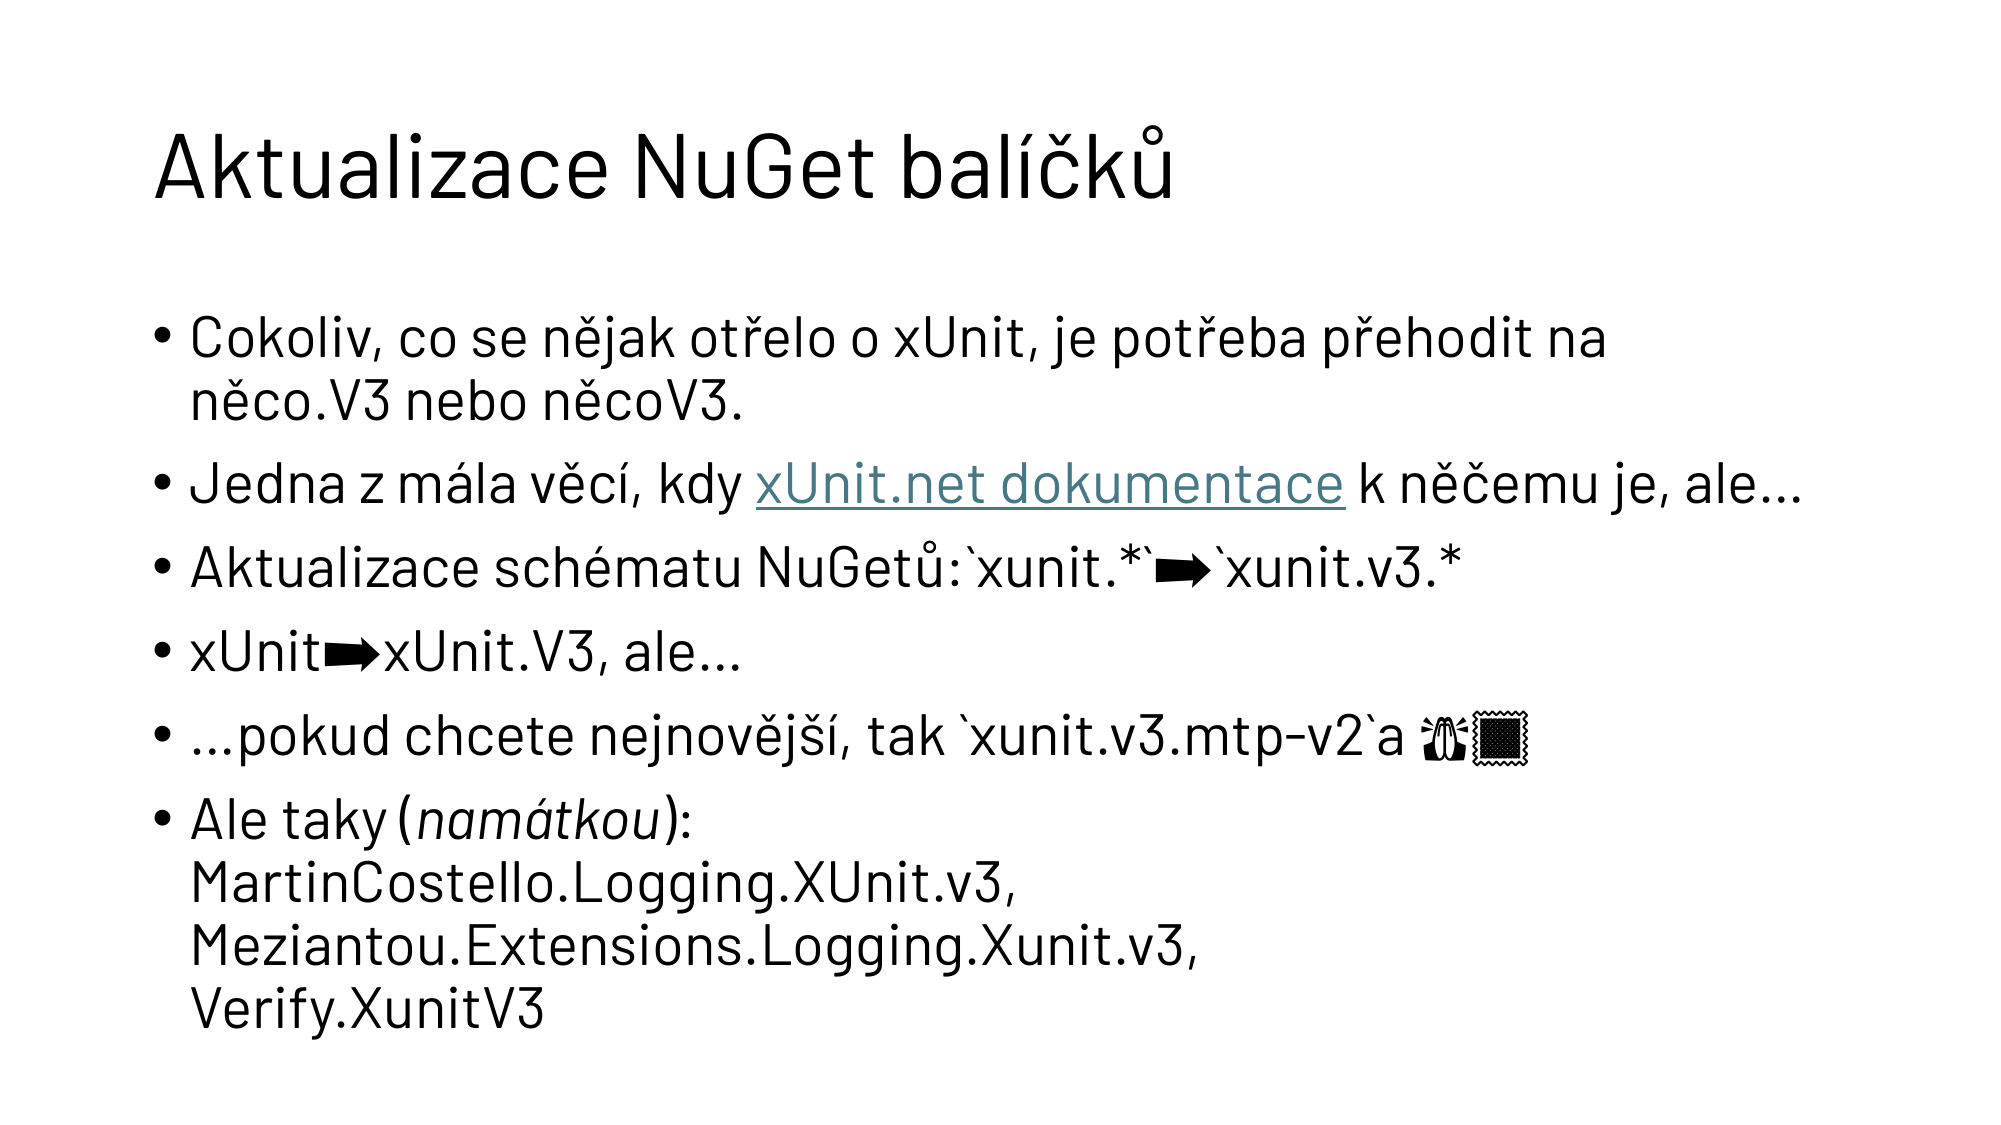

# Aktualizace NuGet balíčků
Cokoliv, co se nějak otřelo o xUnit, je potřeba přehodit na
něco.V3 nebo něcoV3.
Jedna z mála věcí, kdy xUnit.net dokumentace k něčemu je, ale…
Aktualizace schématu NuGetů:`xunit.*`➡️`xunit.v3.*
xUnit➡️xUnit.V3, ale…
…pokud chcete nejnovější, tak `xunit.v3.mtp-v2`a 🙏🏿
Ale taky (namátkou):
MartinCostello.Logging.XUnit.v3, Meziantou.Extensions.Logging.Xunit.v3,
Verify.XunitV3